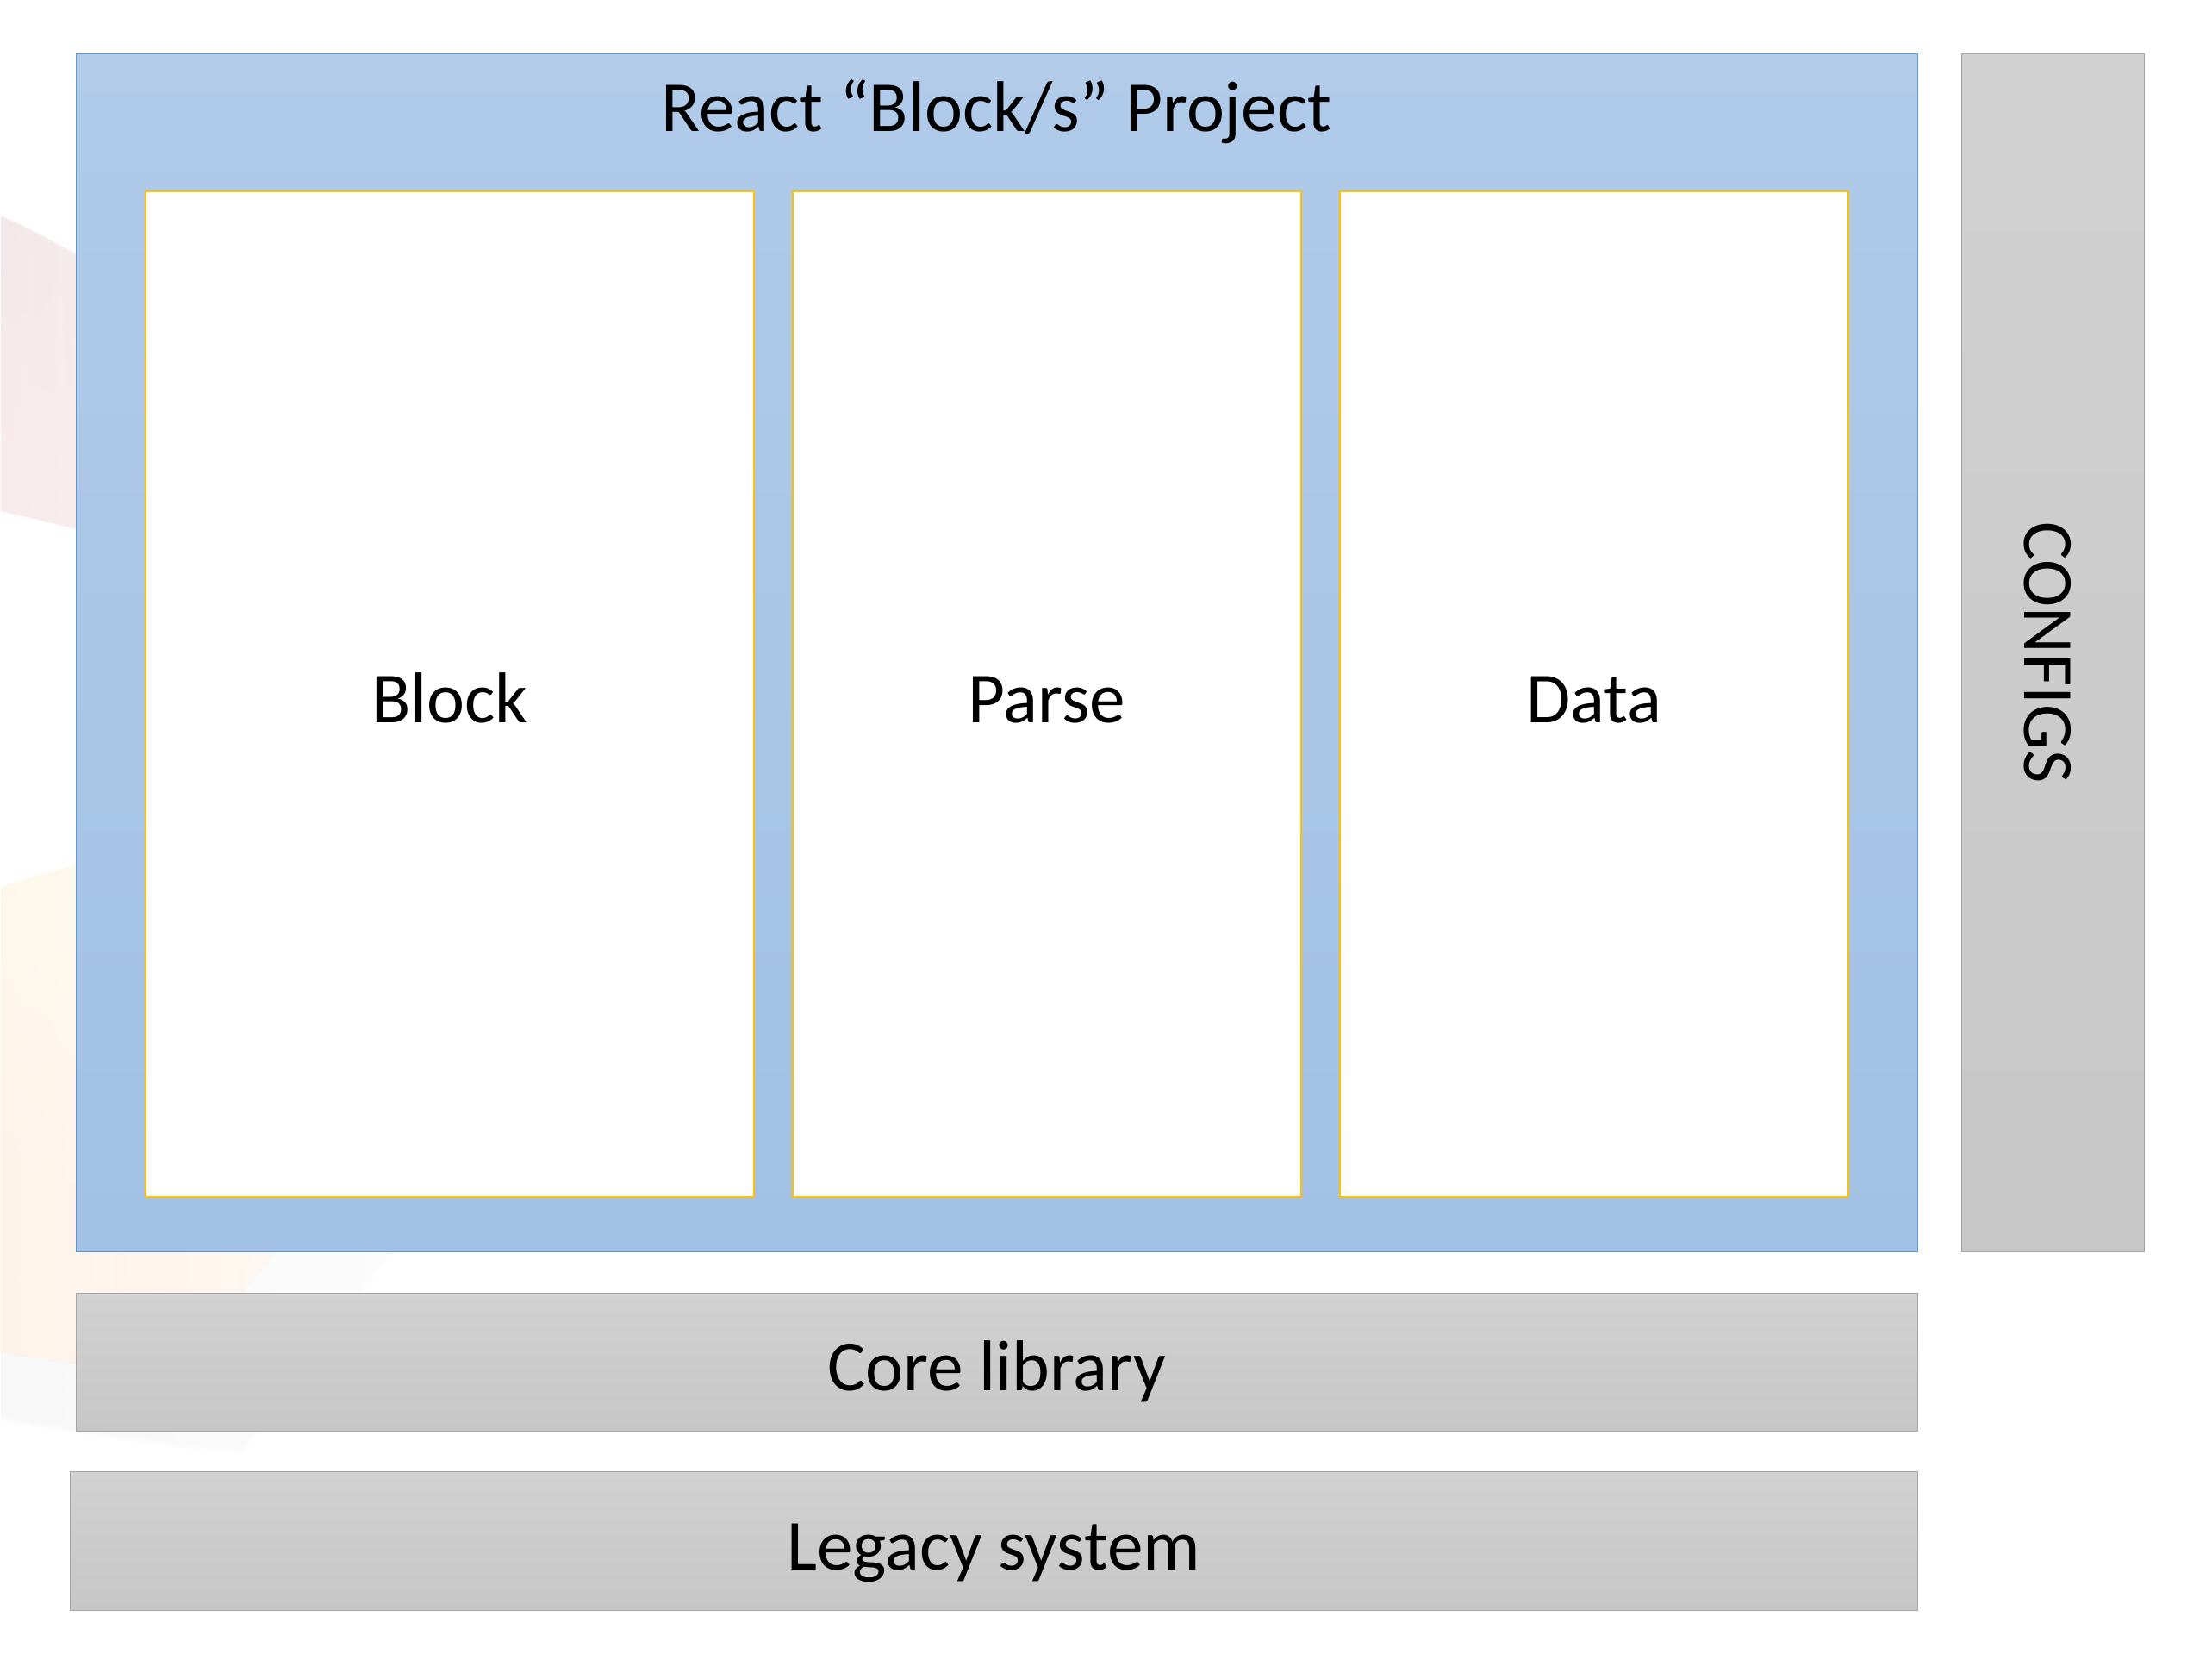

CONFIGS
React “Block/s” Project
Block
Parse
Data
Core library
Legacy system